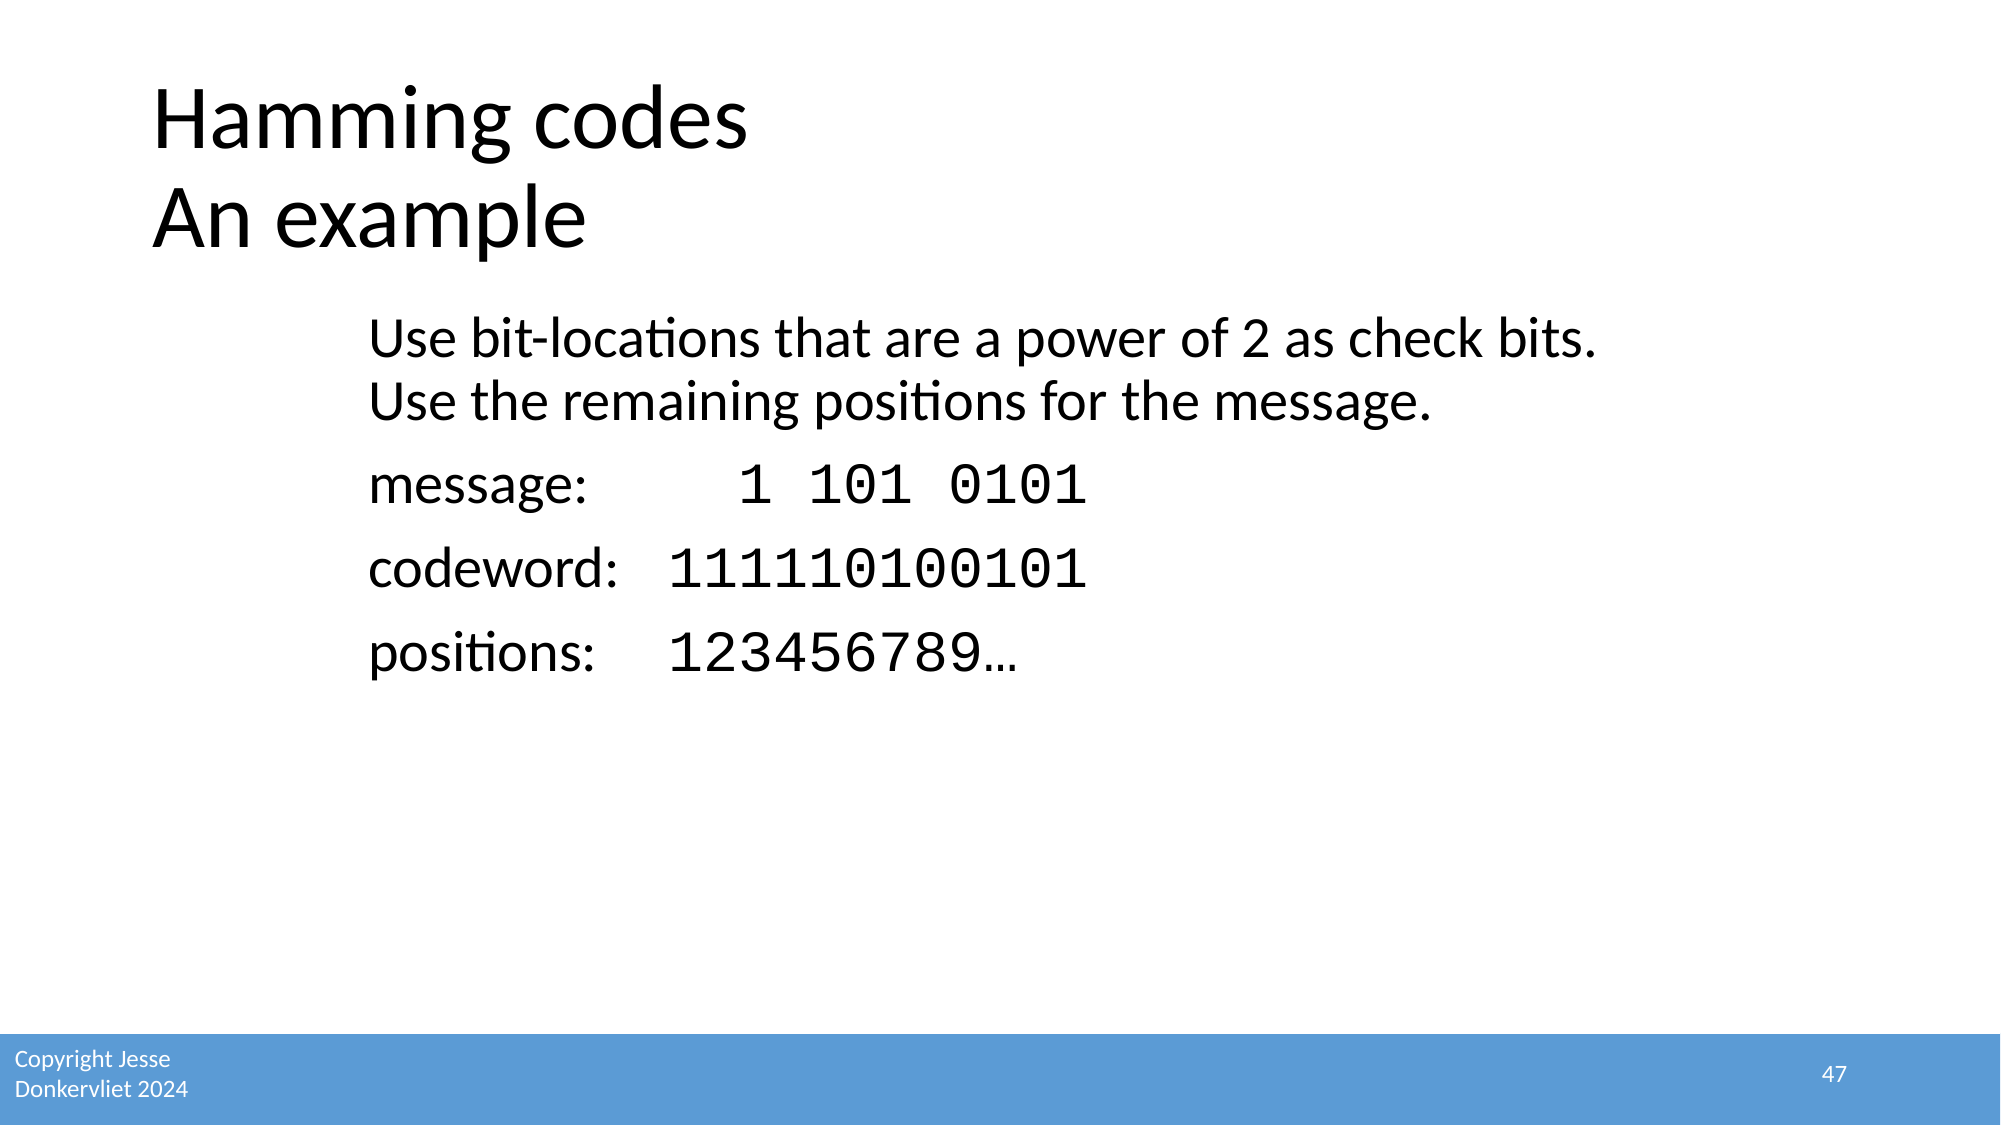

# Hamming codes An example
Use bit-locations that are a power of 2 as check bits. Use the remaining positions for the message.
message:	  1 101 0101
codeword: 	111110100101
positions:	123456789…

47